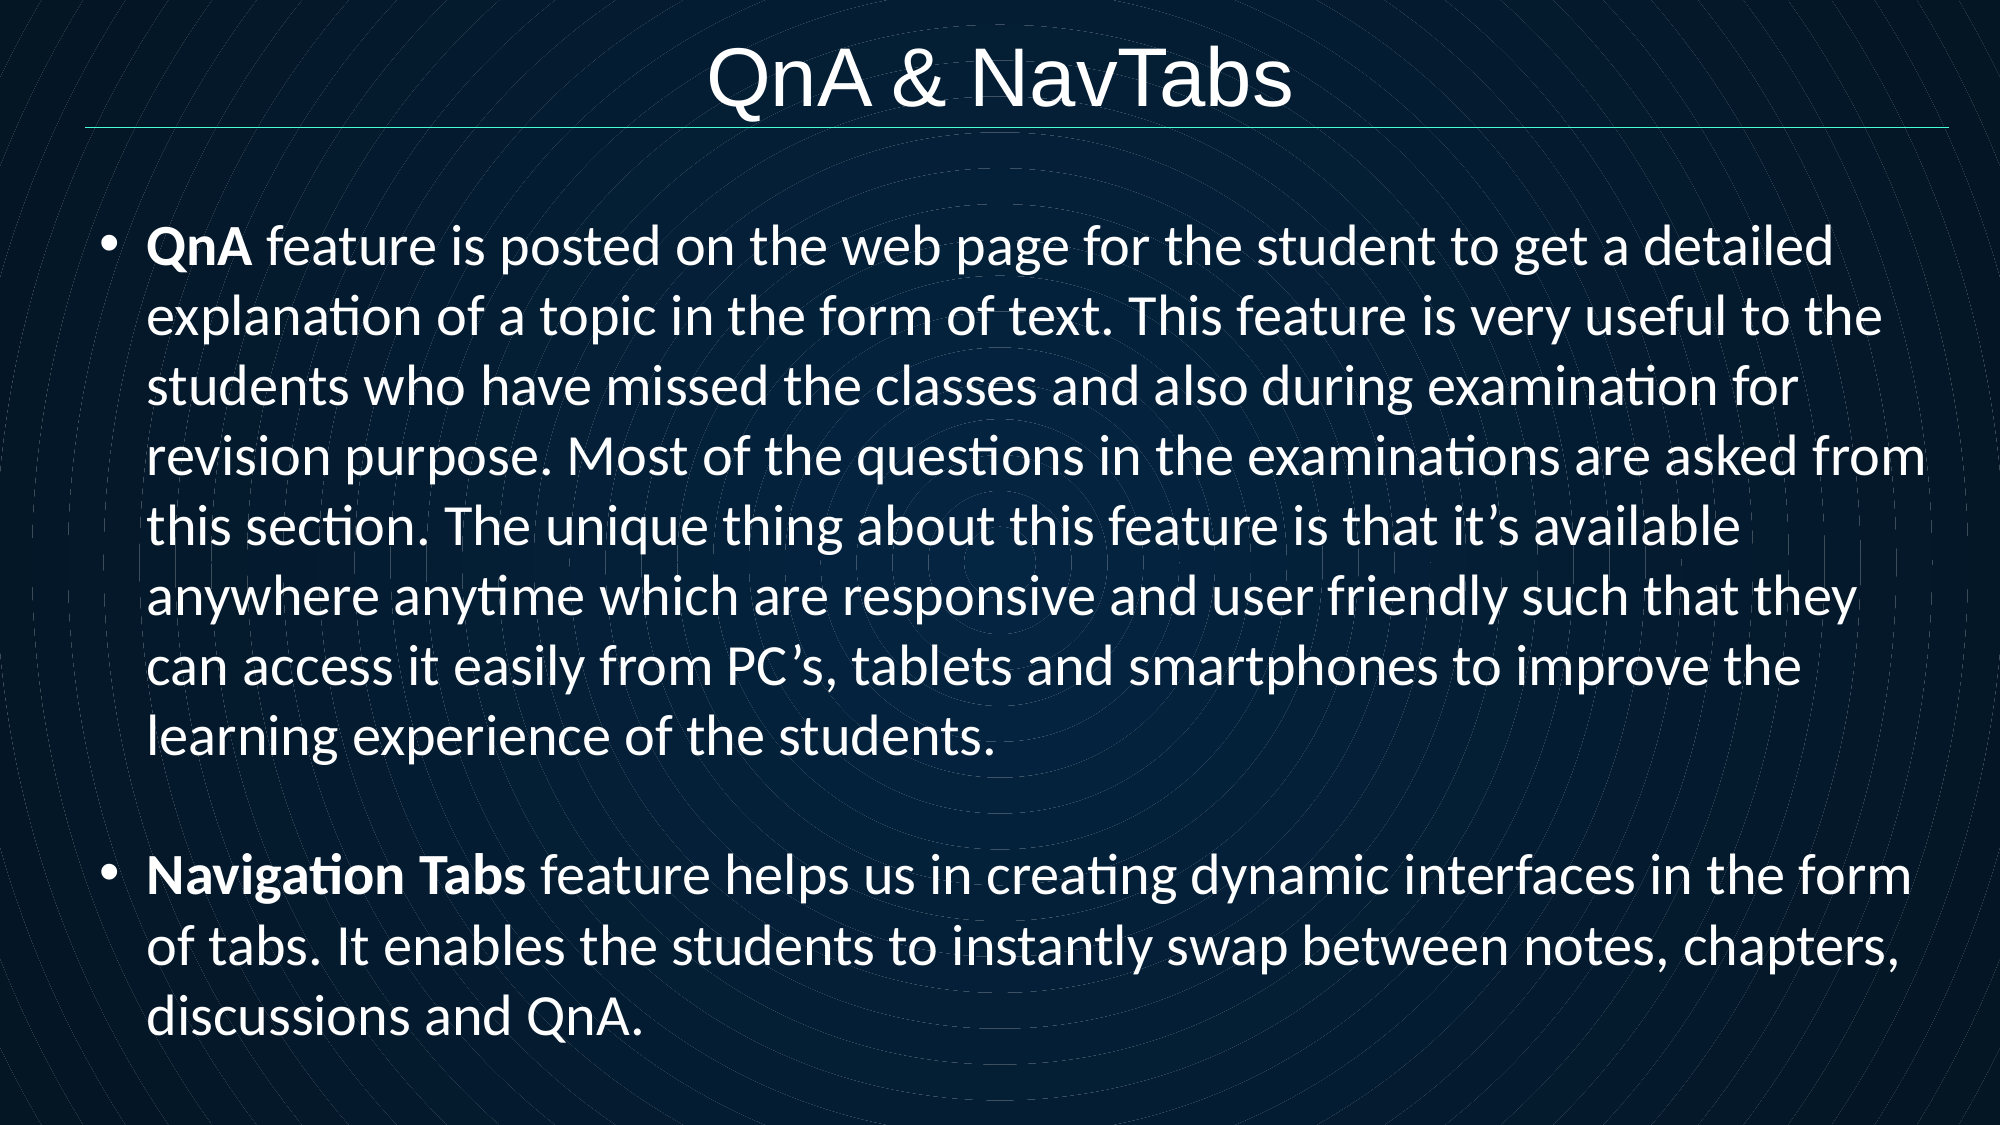

# QnA & NavTabs
QnA feature is posted on the web page for the student to get a detailed explanation of a topic in the form of text. This feature is very useful to the students who have missed the classes and also during examination for revision purpose. Most of the questions in the examinations are asked from this section. The unique thing about this feature is that it’s available anywhere anytime which are responsive and user friendly such that they can access it easily from PC’s, tablets and smartphones to improve the learning experience of the students.

Navigation Tabs feature helps us in creating dynamic interfaces in the form of tabs. It enables the students to instantly swap between notes, chapters, discussions and QnA.